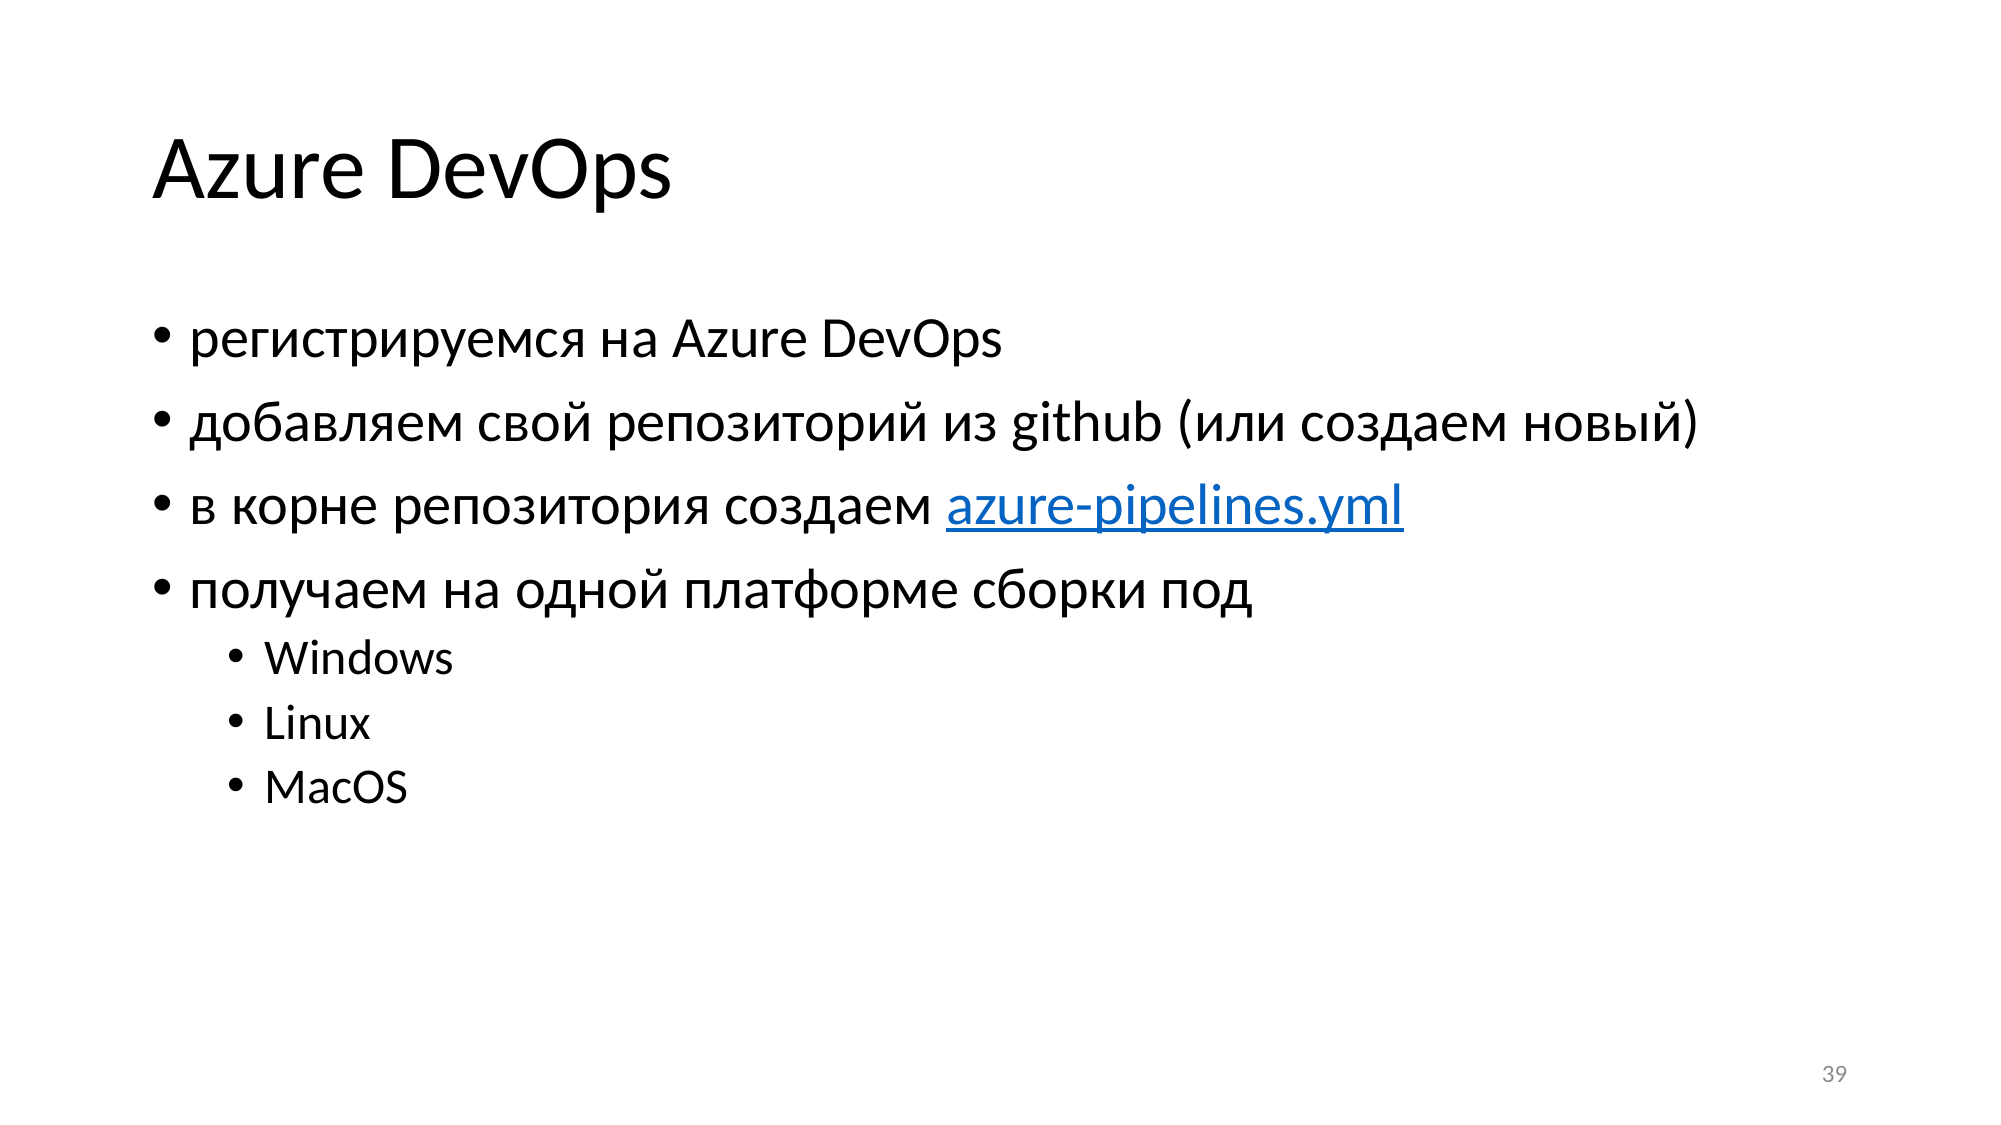

# Azure DevOps
регистрируемся на Azure DevOps
добавляем свой репозиторий из github (или создаем новый)
в корне репозитория создаем azure-pipelines.yml
получаем на одной платформе сборки под
Windows
Linux
MacOS

39